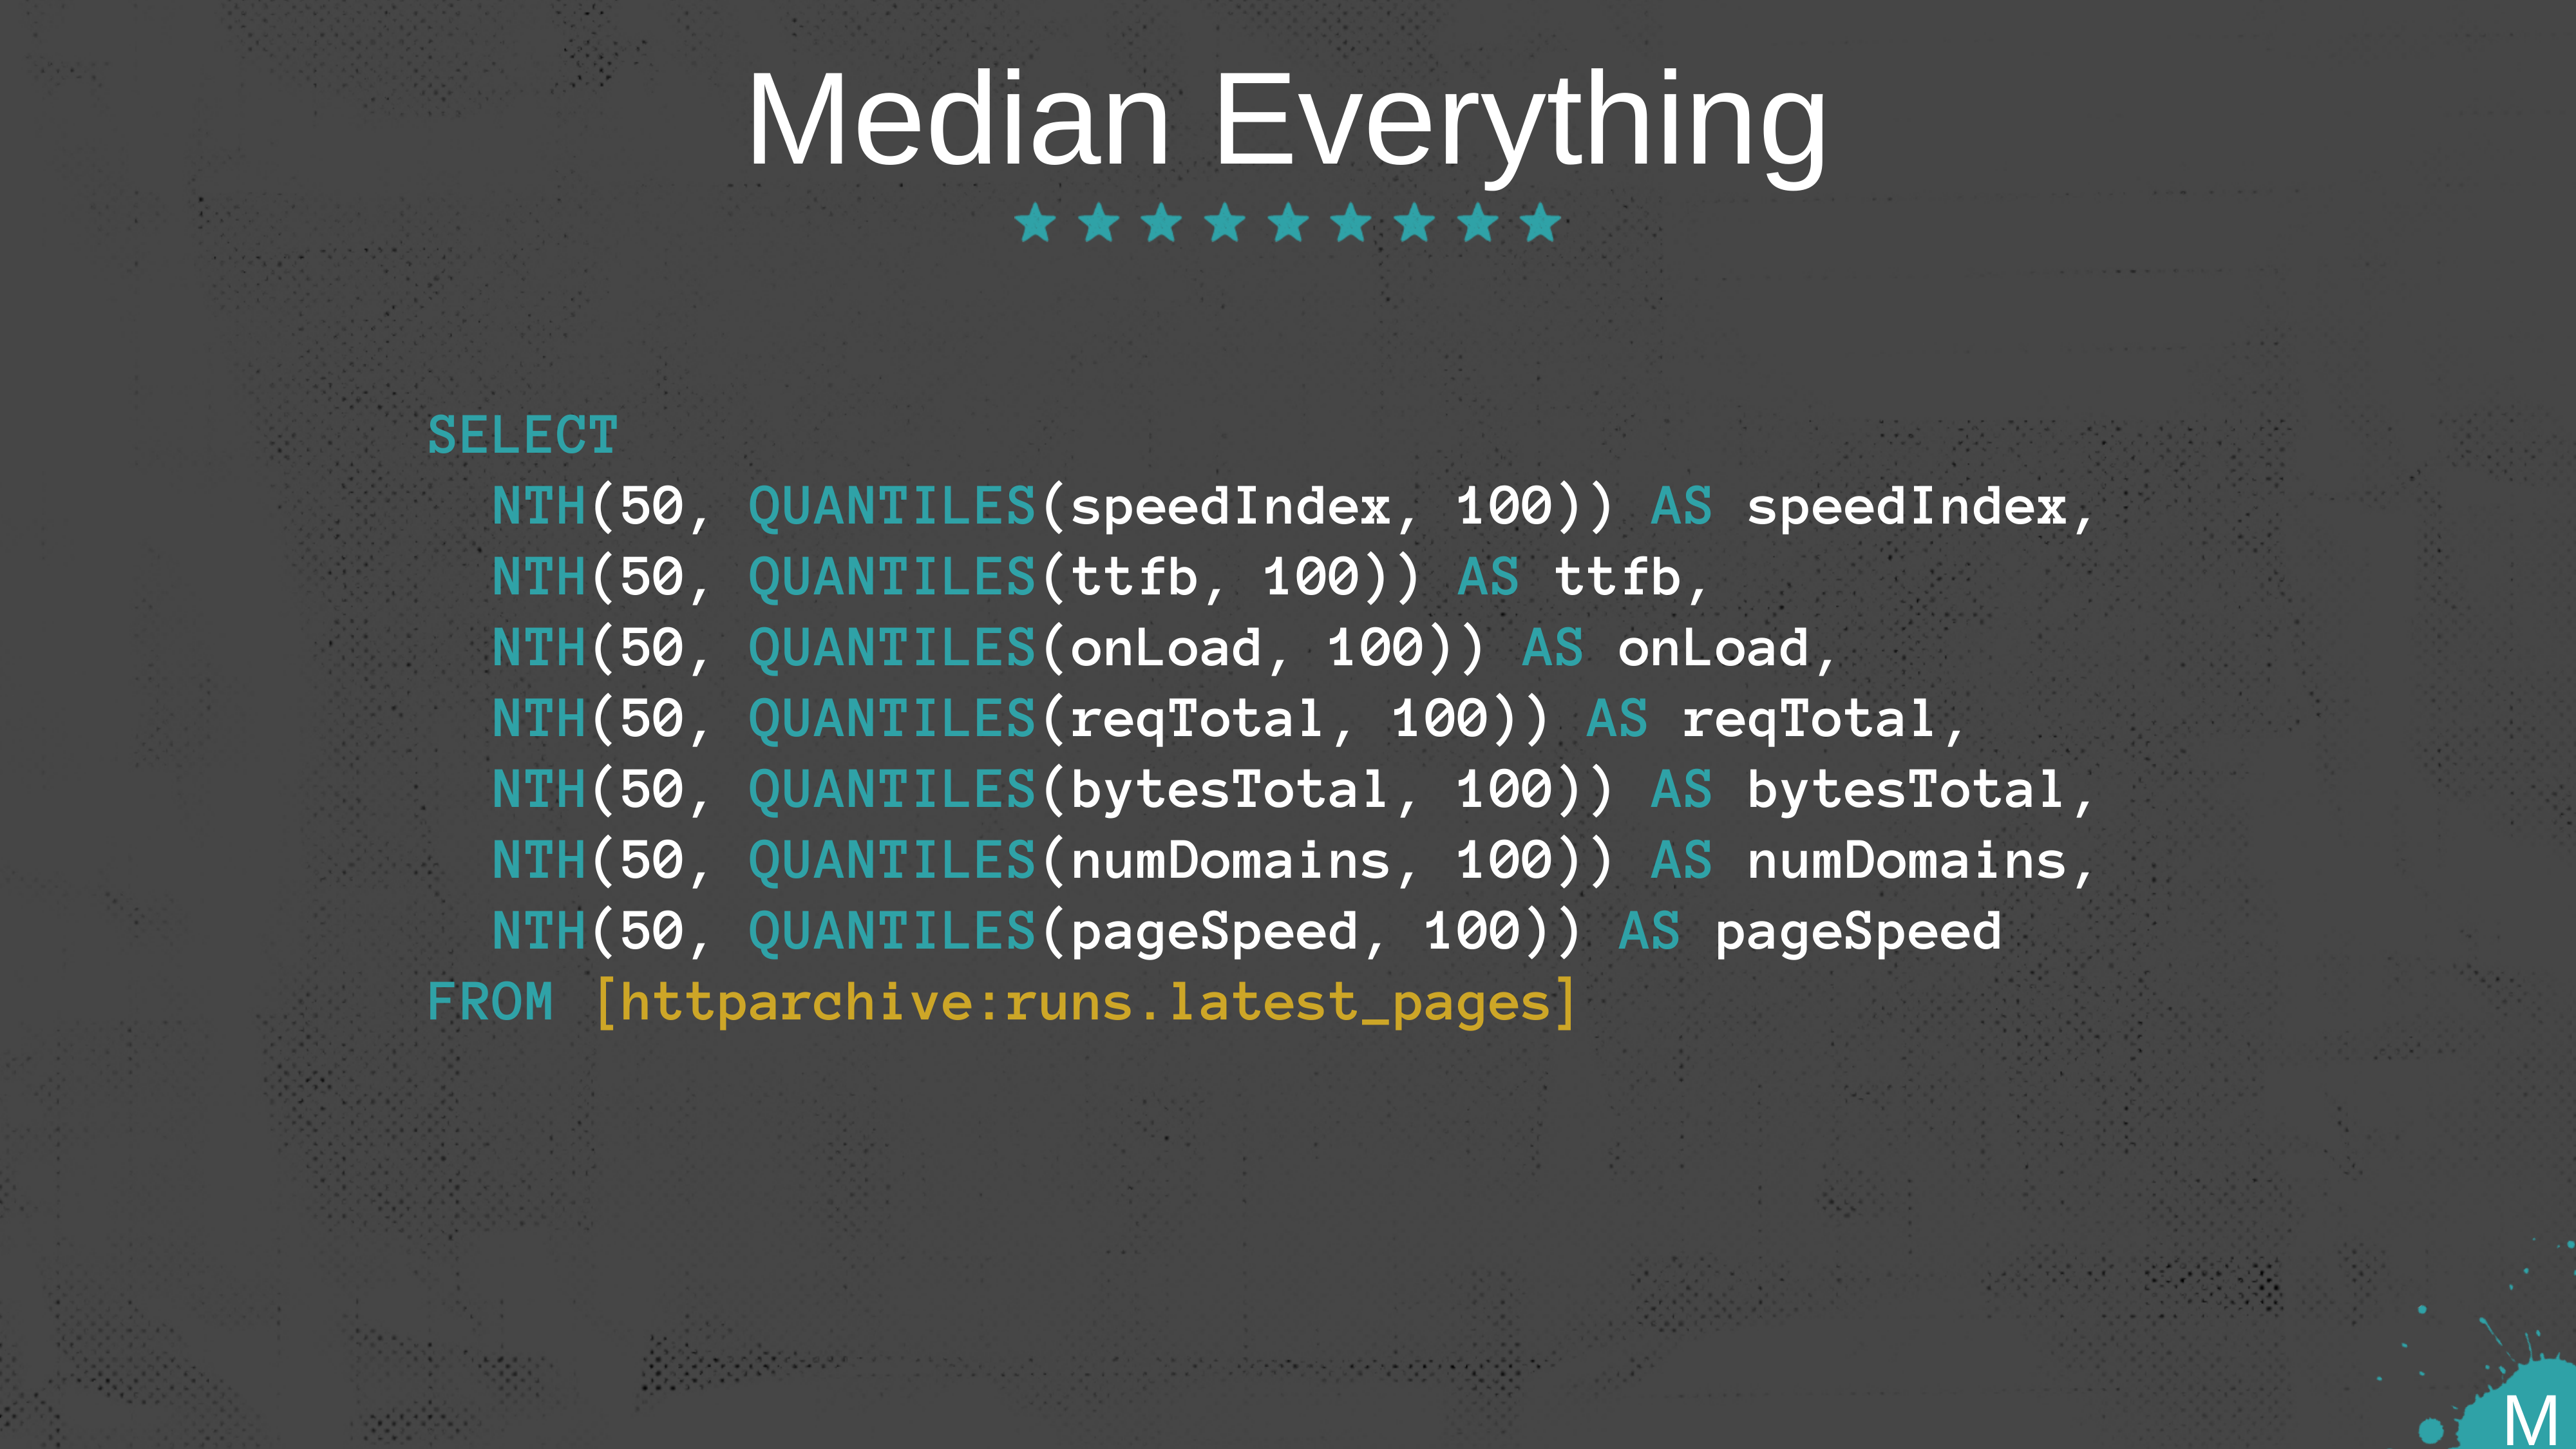

# Median Everything
SELECT
  NTH(50, QUANTILES(speedIndex, 100)) AS speedIndex,
  NTH(50, QUANTILES(ttfb, 100)) AS ttfb,
  NTH(50, QUANTILES(onLoad, 100)) AS onLoad,
  NTH(50, QUANTILES(reqTotal, 100)) AS reqTotal,
  NTH(50, QUANTILES(bytesTotal, 100)) AS bytesTotal,
  NTH(50, QUANTILES(numDomains, 100)) AS numDomains,
  NTH(50, QUANTILES(pageSpeed, 100)) AS pageSpeed
FROM [httparchive:runs.latest_pages]
M